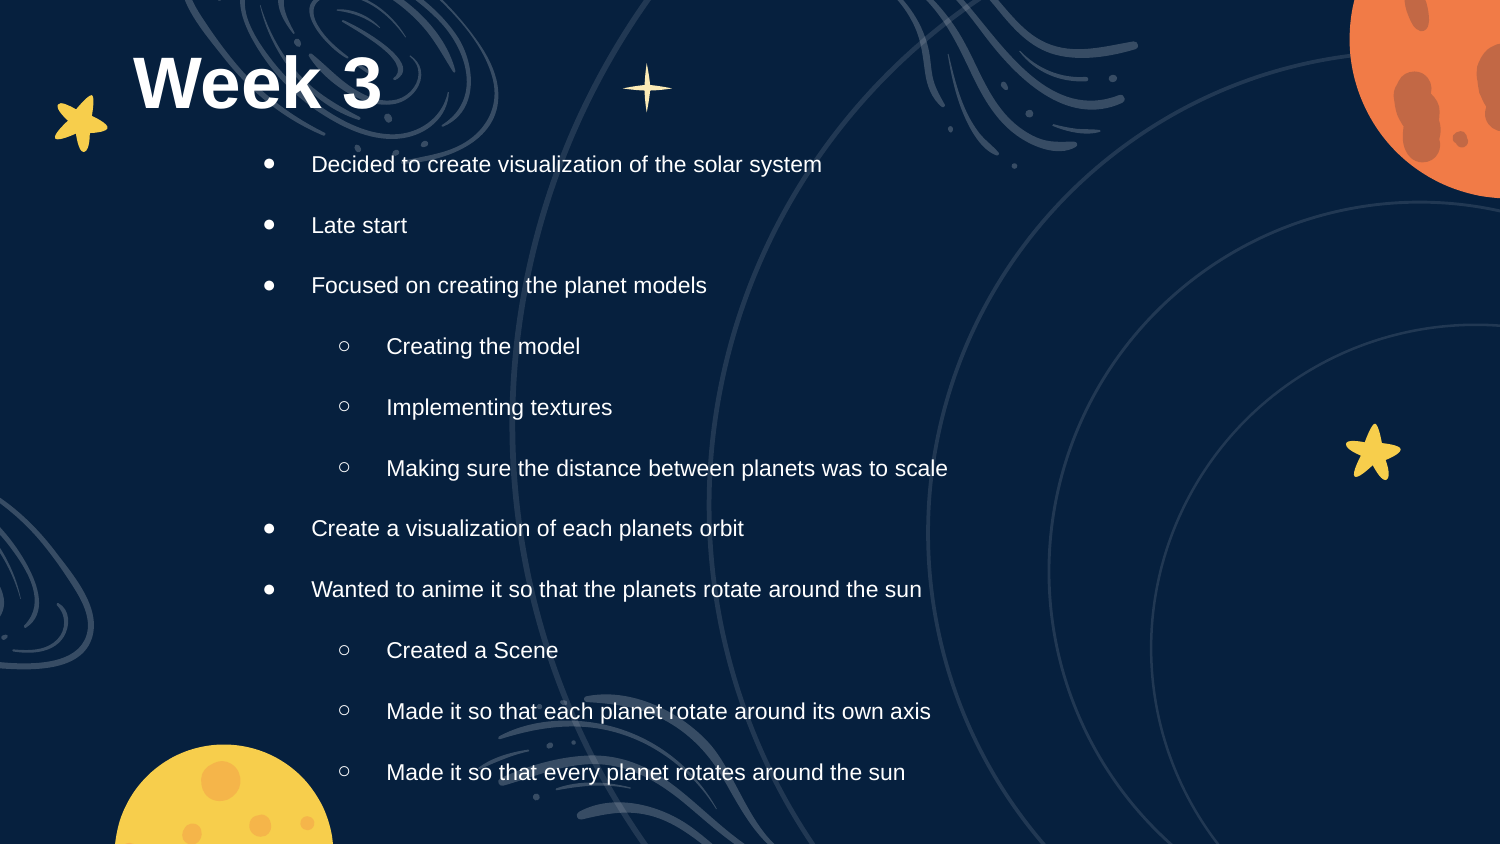

# Week 3
Decided to create visualization of the solar system
Late start
Focused on creating the planet models
Creating the model
Implementing textures
Making sure the distance between planets was to scale
Create a visualization of each planets orbit
Wanted to anime it so that the planets rotate around the sun
Created a Scene
Made it so that each planet rotate around its own axis
Made it so that every planet rotates around the sun